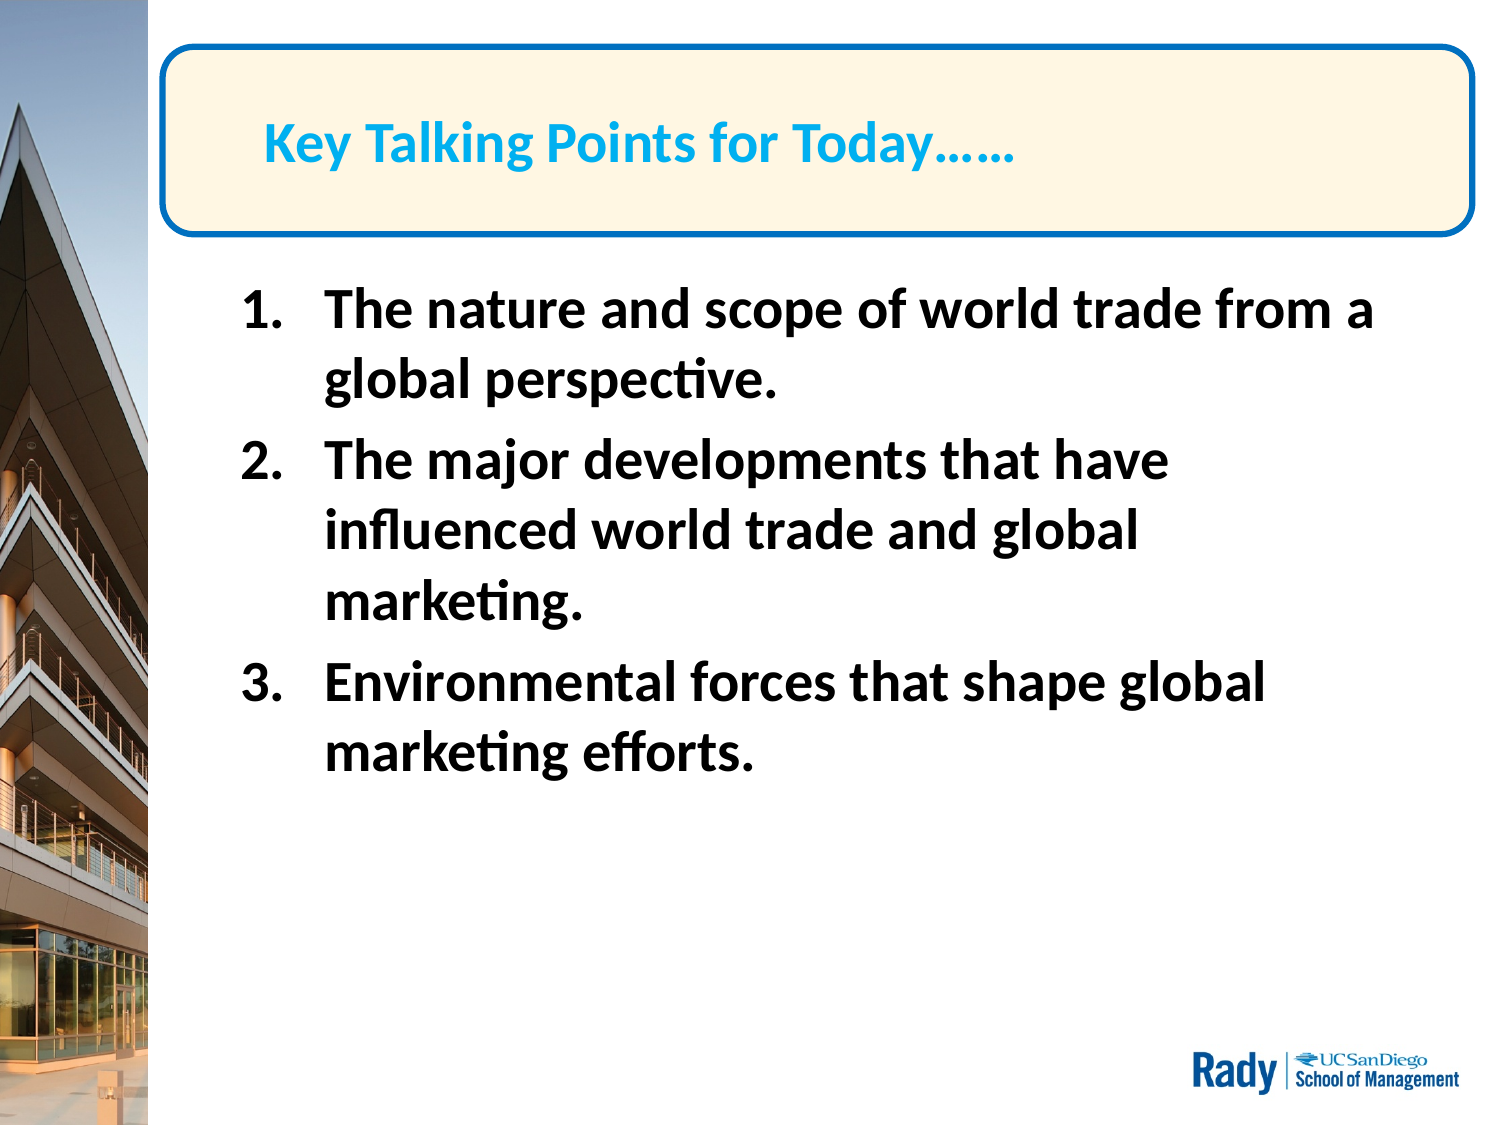

# Key Talking Points for Today……

The nature and scope of world trade from a global perspective.
The major developments that have influenced world trade and global marketing.
Environmental forces that shape global marketing efforts.